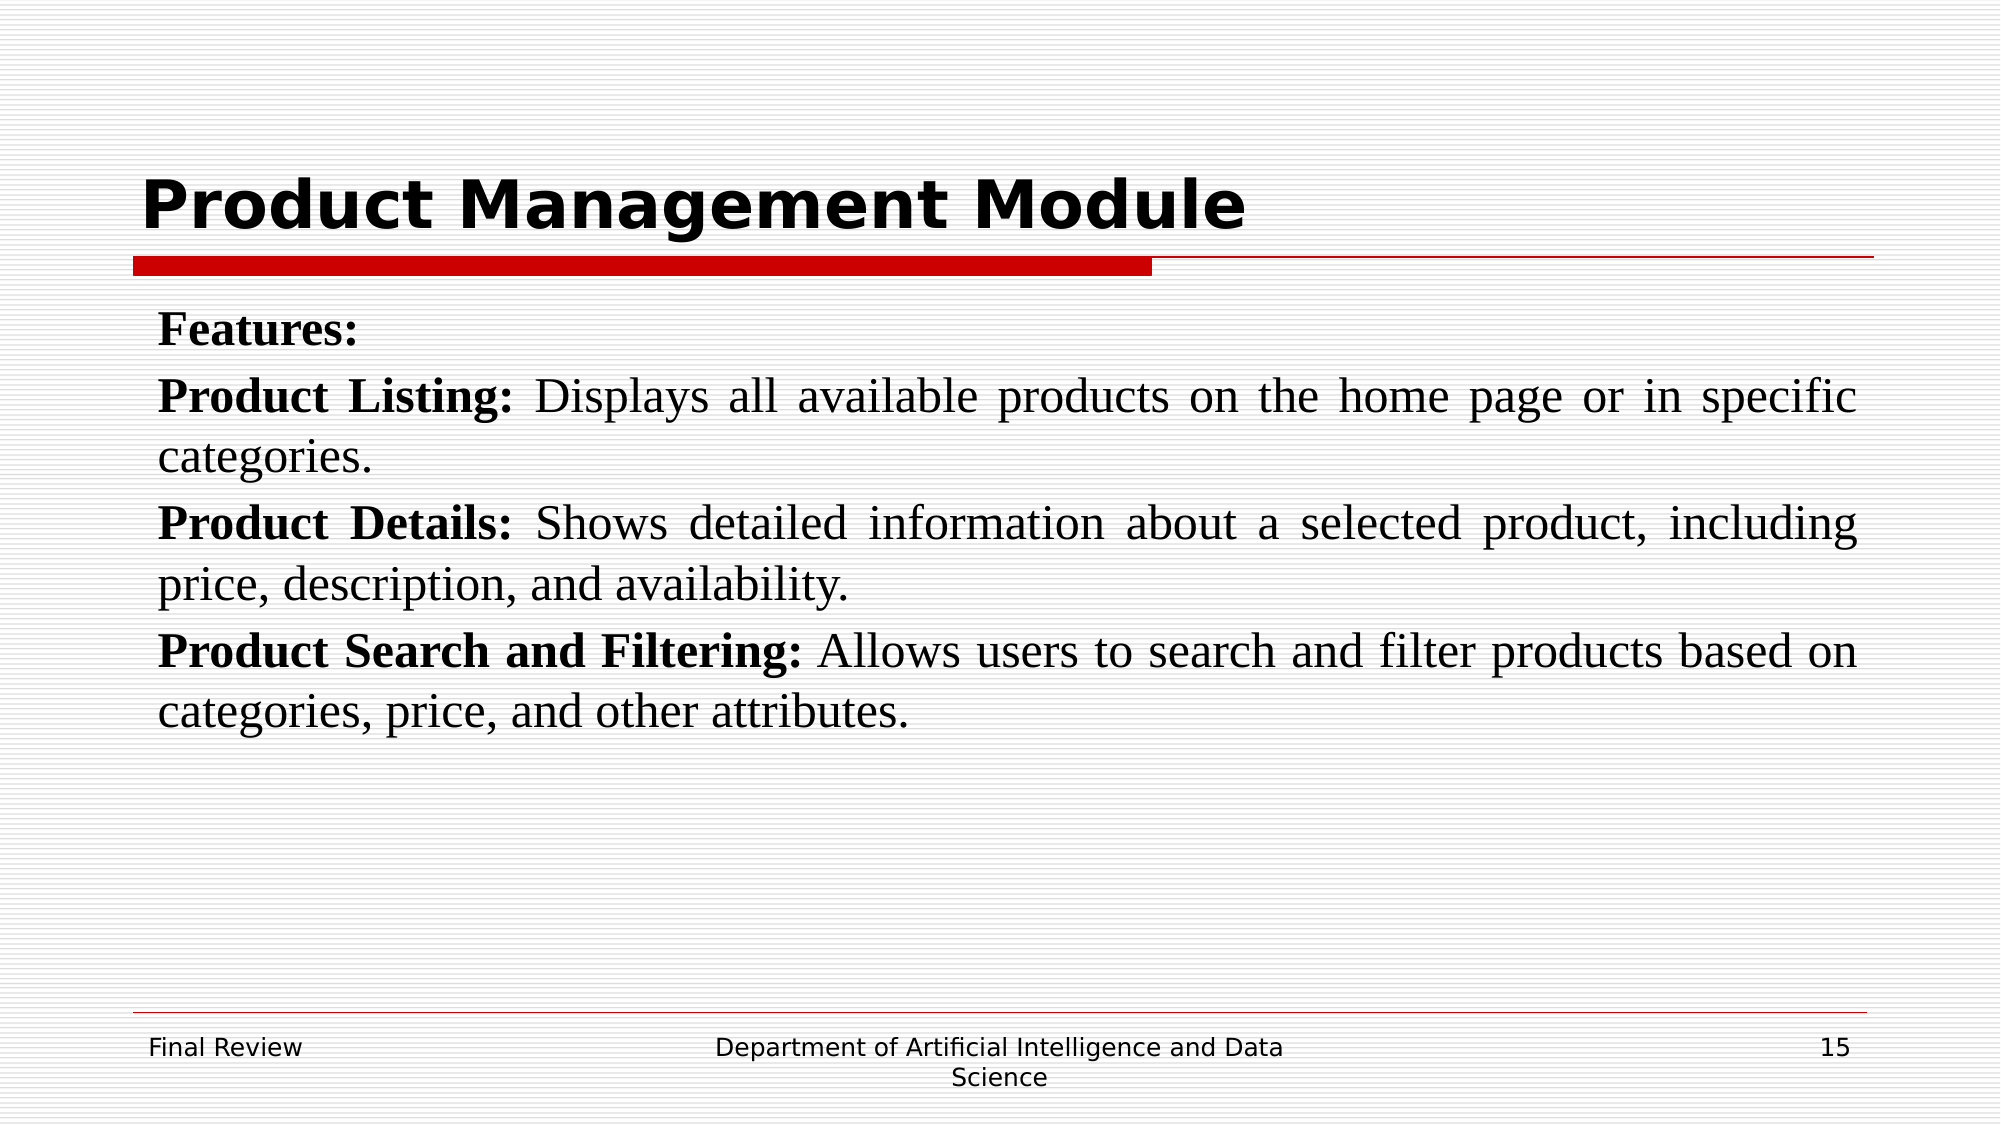

# Product Management Module
Features:
Product Listing: Displays all available products on the home page or in specific categories.
Product Details: Shows detailed information about a selected product, including price, description, and availability.
Product Search and Filtering: Allows users to search and filter products based on categories, price, and other attributes.
Final Review

Department of Artificial Intelligence and Data Science
15